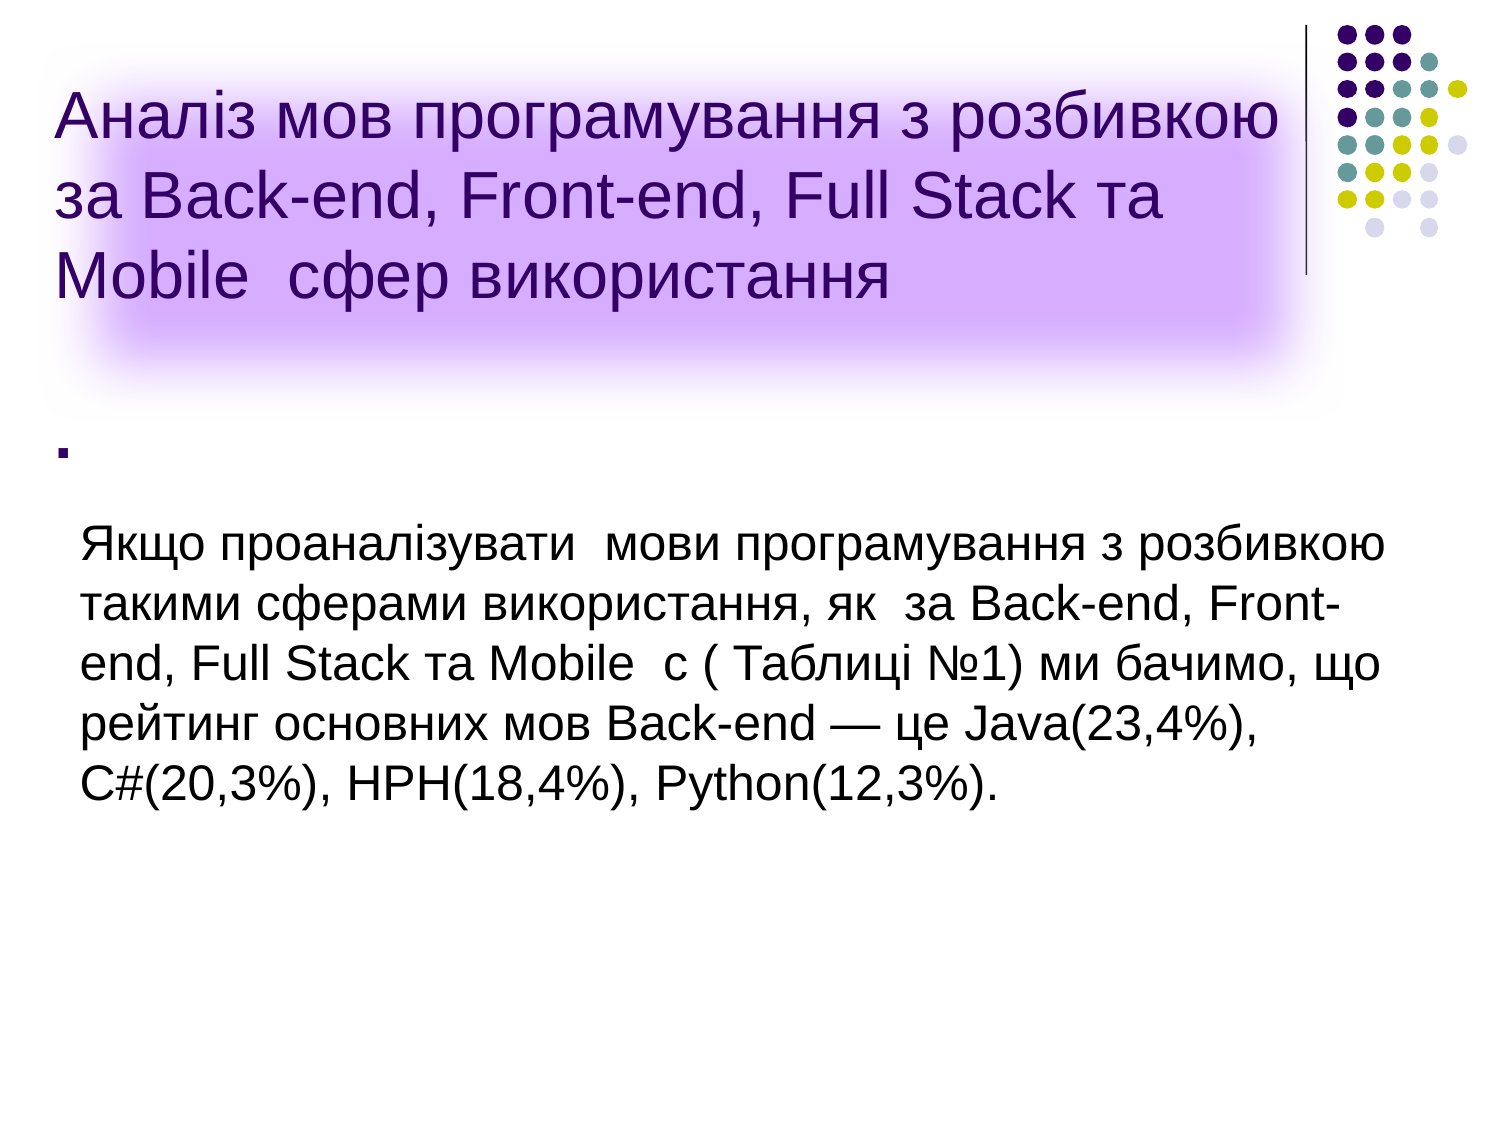

Аналіз мов програмування з розбивкою за Back-end, Front-end, Full Stack та Mobile  сфер використання
.
о
Якщо проаналізувати  мови програмування з розбивкою такими сферами використання, як  за Back-end, Front-end, Full Stack та Mobile  с ( Таблиці №1) ми бачимо, що рейтинг основних мов Back-end — це Java(23,4%), C#(20,3%), HPН(18,4%), Python(12,3%).